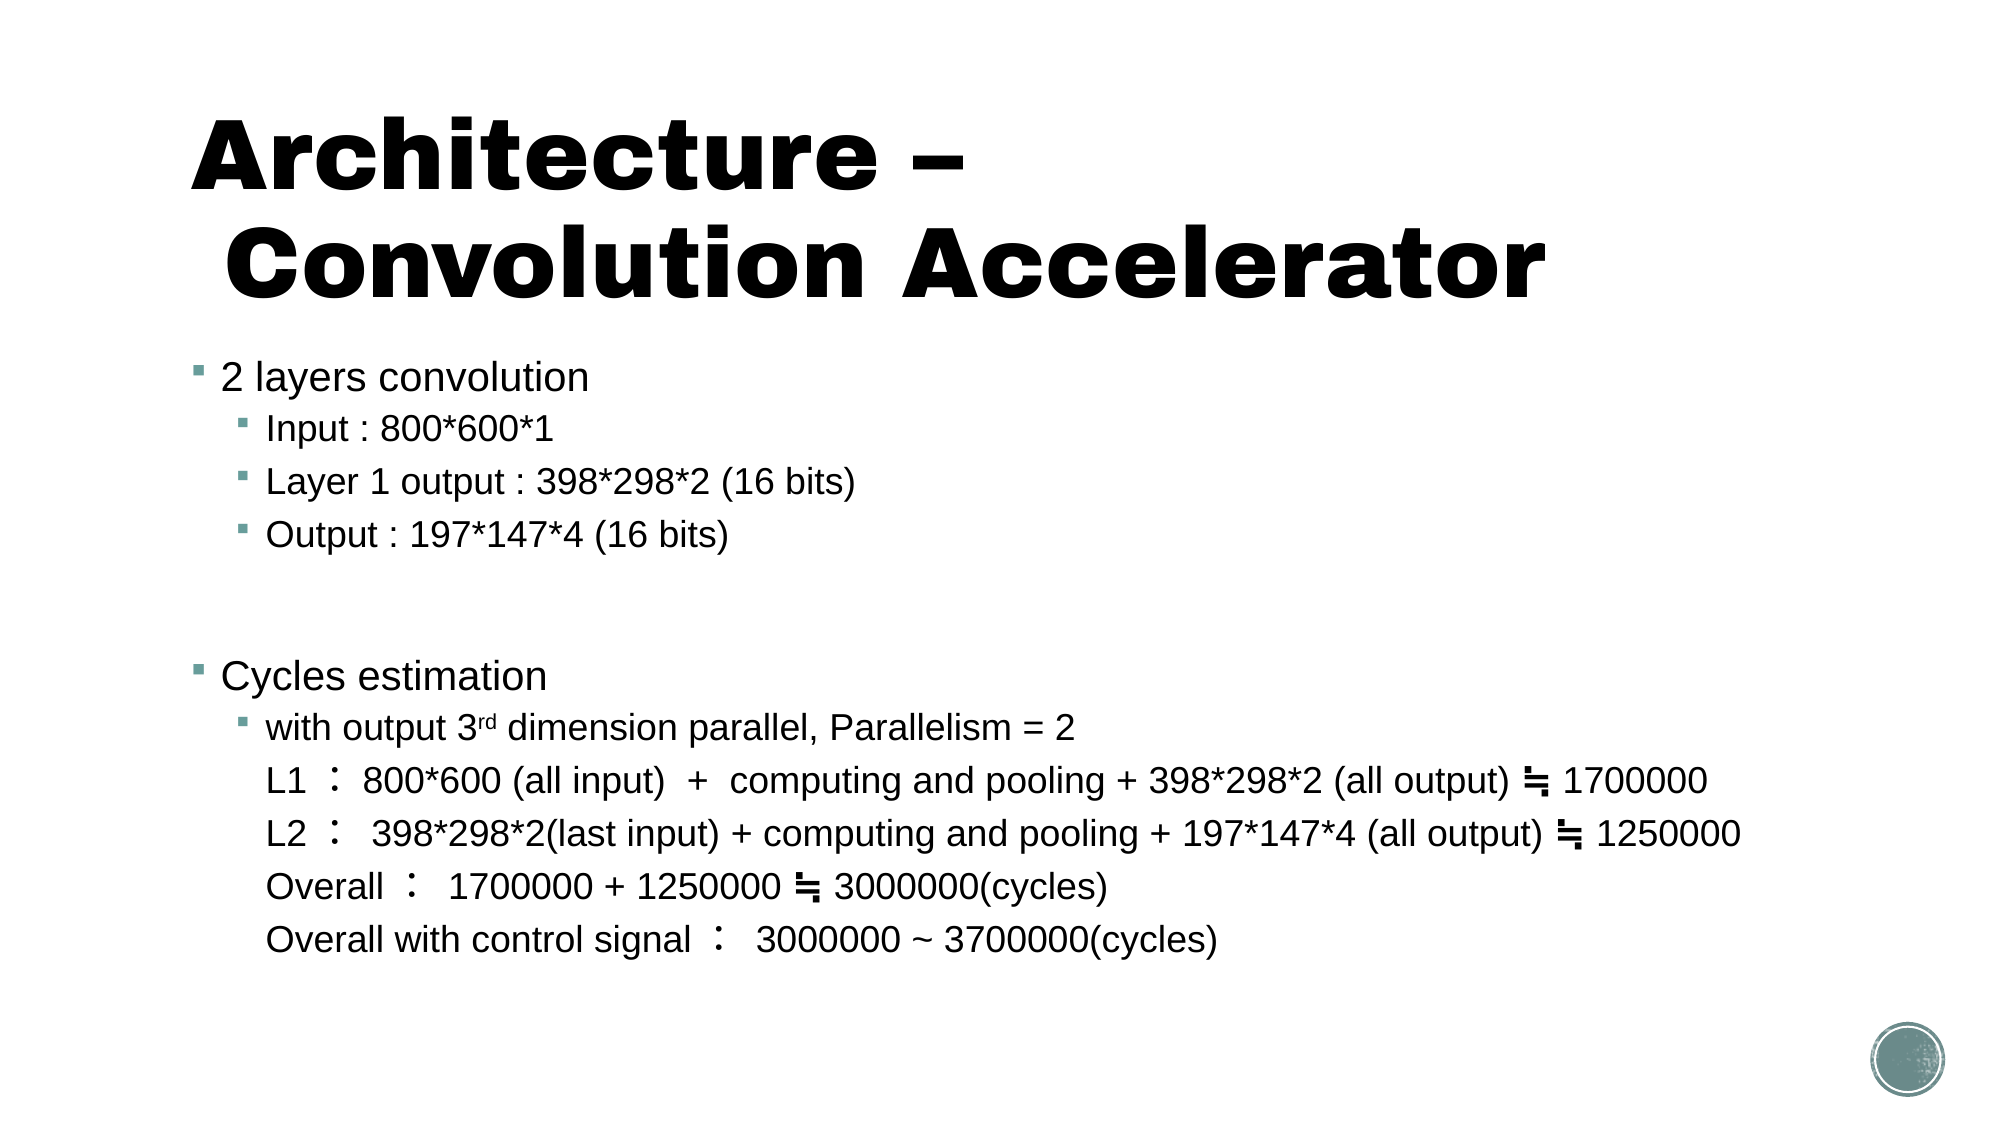

# Architecture – Convolution Accelerator
2 layers convolution
Input : 800*600*1
Layer 1 output : 398*298*2 (16 bits)
Output : 197*147*4 (16 bits)

Cycles estimation
with output 3rd dimension parallel, Parallelism = 2
L1：800*600 (all input)  +  computing and pooling + 398*298*2 (all output) ≒ 1700000
L2： 398*298*2(last input) + computing and pooling + 197*147*4 (all output) ≒ 1250000
Overall： 1700000 + 1250000 ≒ 3000000(cycles)
Overall with control signal： 3000000 ~ 3700000(cycles)